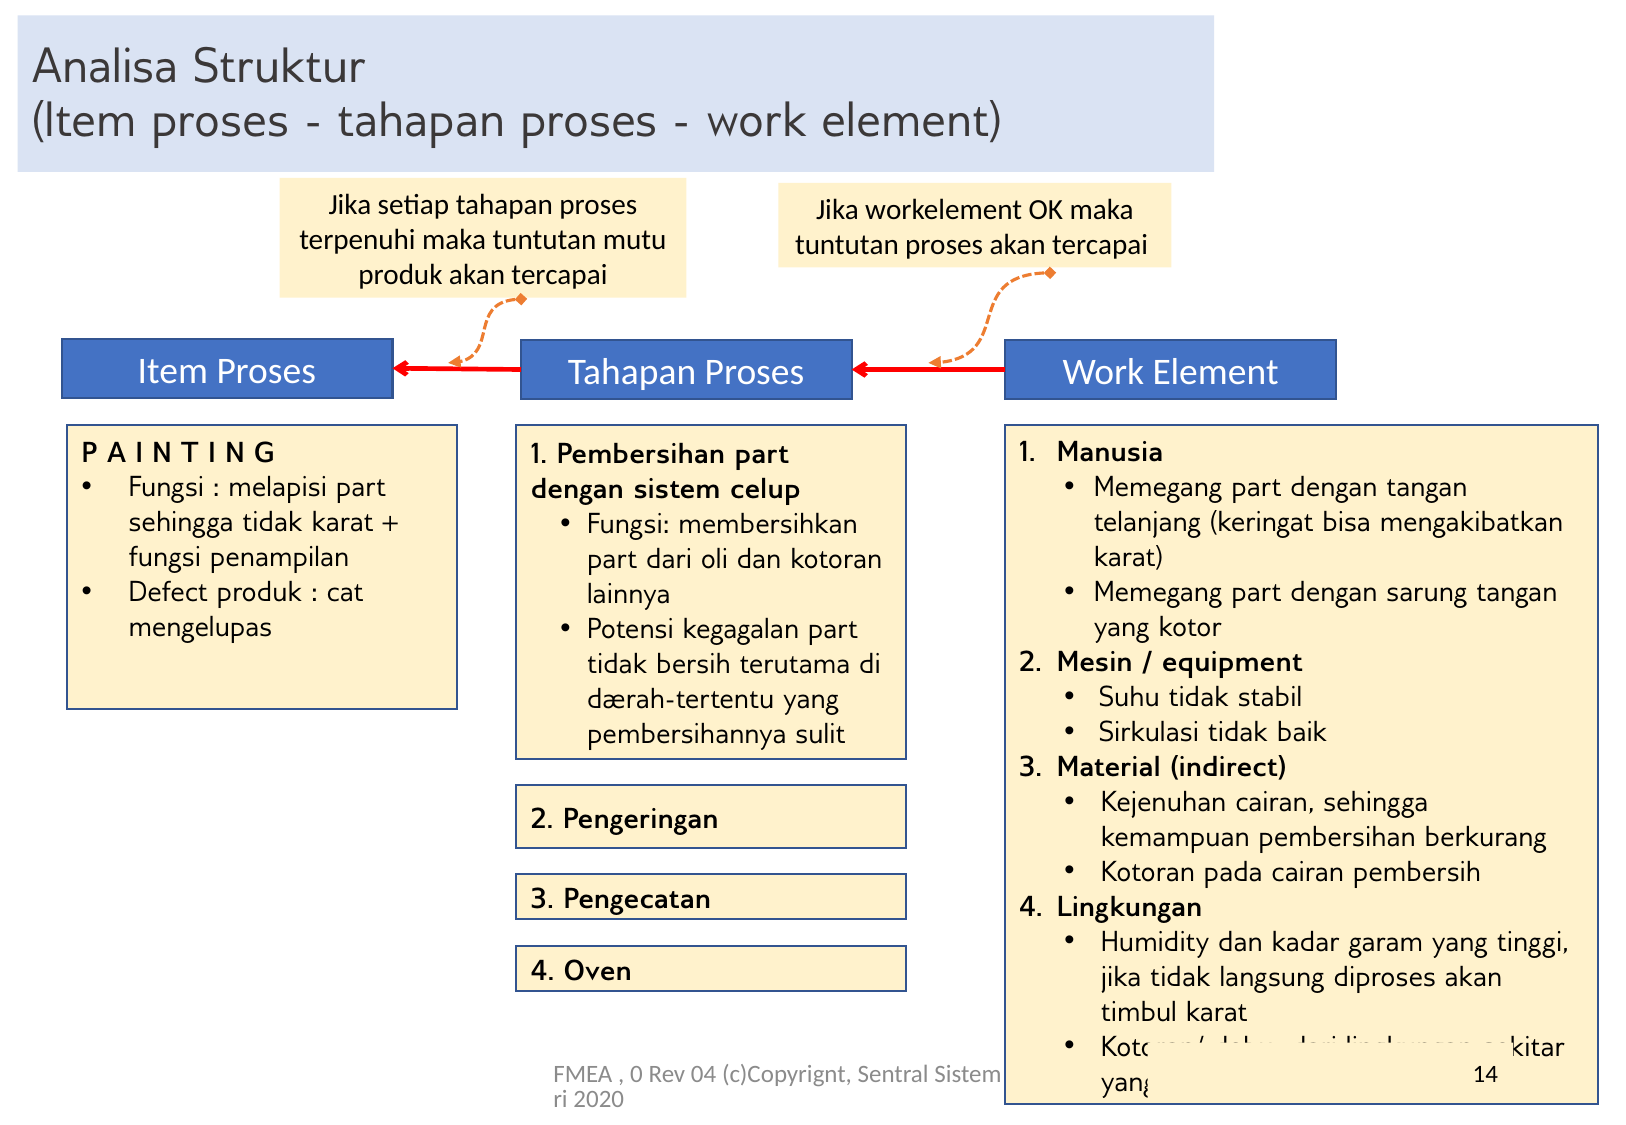

# Analisa Struktur (Item proses - tahapan proses - work element)
Jika setiap tahapan proses terpenuhi maka tuntutan mutu produk akan tercapai
Jika workelement OK maka tuntutan proses akan tercapai
Item Proses
Tahapan Proses
Work Element
Manusia
Memegang part dengan tangan telanjang (keringat bisa mengakibatkan karat)
Memegang part dengan sarung tangan yang kotor
Mesin / equipment
Suhu tidak stabil
Sirkulasi tidak baik
Material (indirect)
Kejenuhan cairan, sehingga kemampuan pembersihan berkurang
Kotoran pada cairan pembersih
Lingkungan
Humidity dan kadar garam yang tinggi, jika tidak langsung diproses akan timbul karat
Kotoran/ debu  dari lingkungan sekitar yang tinggi
1. Pembersihan part dengan sistem celup
Fungsi: membersihkan part dari oli dan kotoran lainnya
Potensi kegagalan part tidak bersih terutama di daerah-tertentu yang pembersihannya sulit
P A I N T I N G
Fungsi : melapisi part sehingga tidak karat + fungsi penampilan
Defect produk : cat mengelupas
2. Pengeringan
3. Pengecatan
4. Oven
FMEA , 0 Rev 04 (c)Copyrignt, Sentral Sistem Januari 2020
14